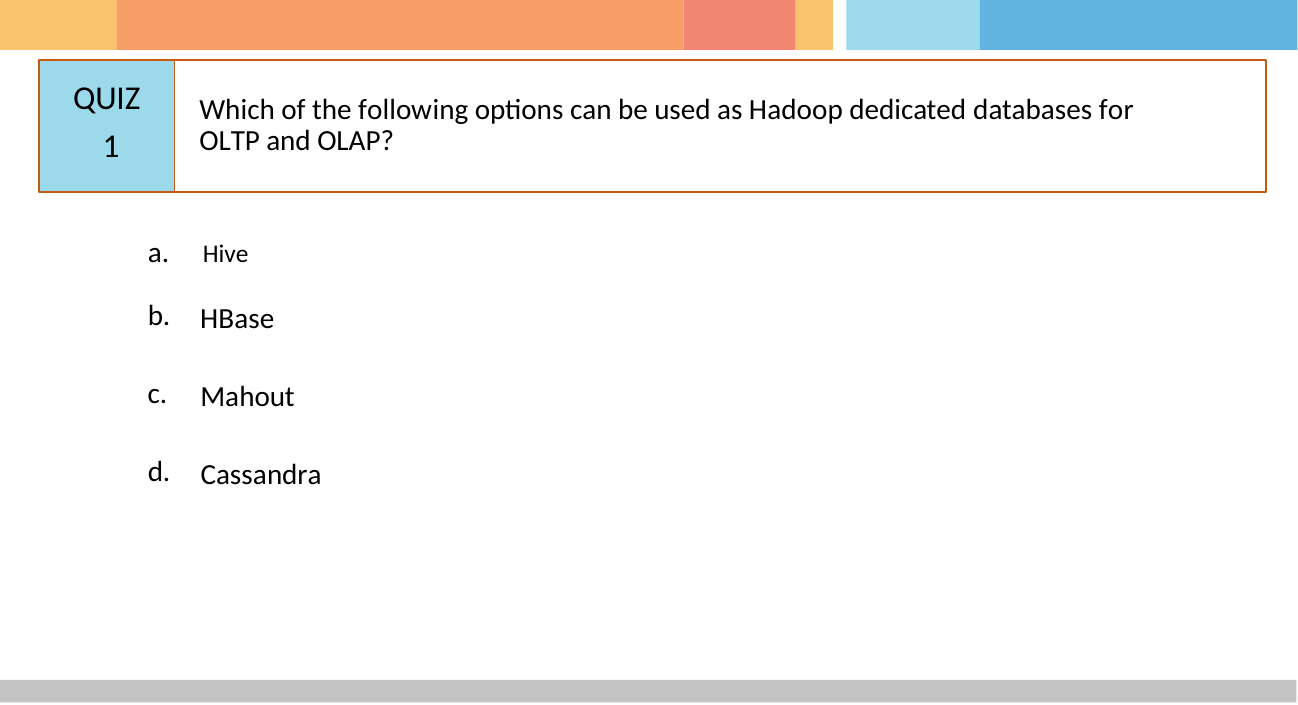

# QUIZ 1
Which of the following options can be used as Hadoop dedicated databases for OLTP and OLAP?
a.	Hive

b.
HBase
c.
Mahout
d.
Cassandra